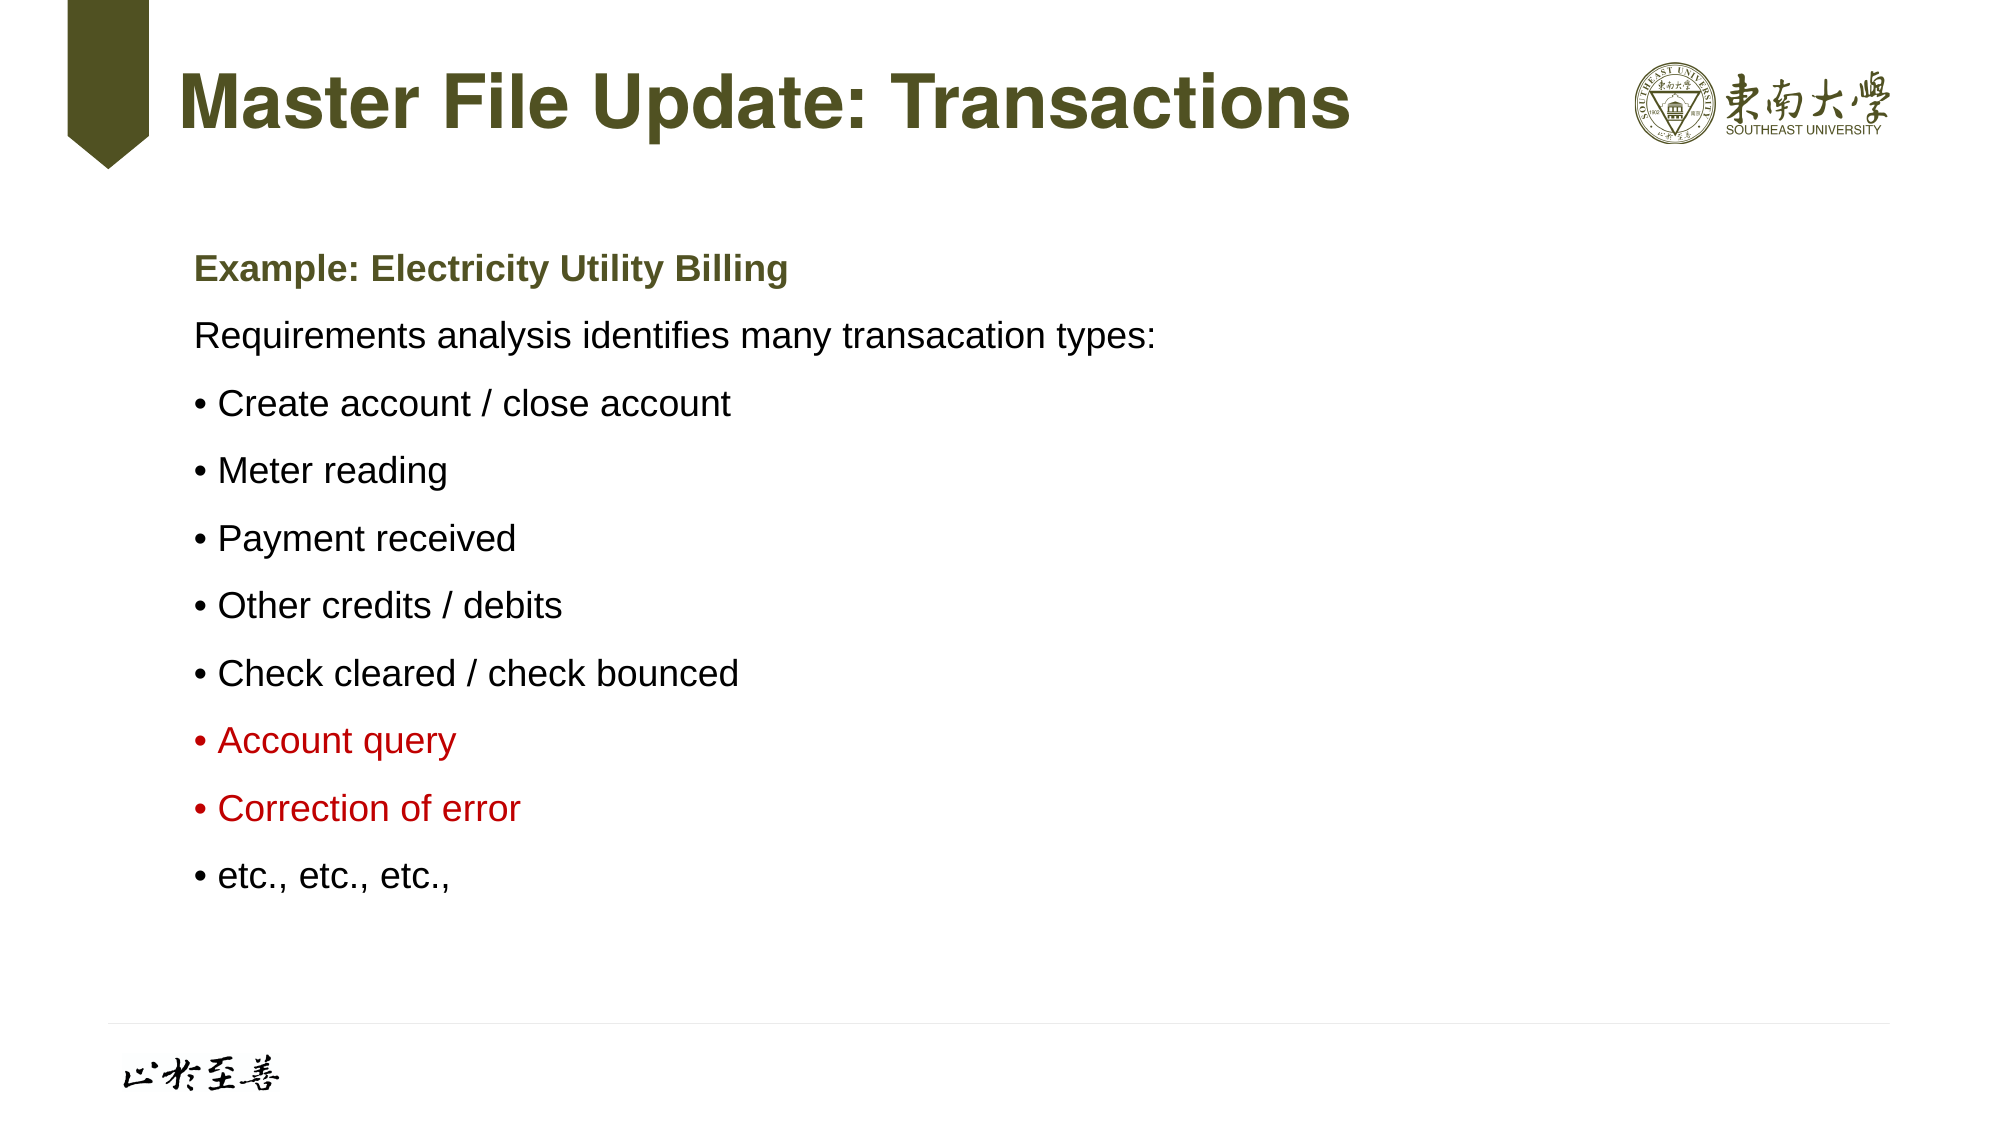

# Master File Update: Transactions
Example: Electricity Utility Billing
Requirements analysis identifies many transacation types:
• Create account / close account
• Meter reading
• Payment received
• Other credits / debits
• Check cleared / check bounced
• Account query
• Correction of error
• etc., etc., etc.,
45